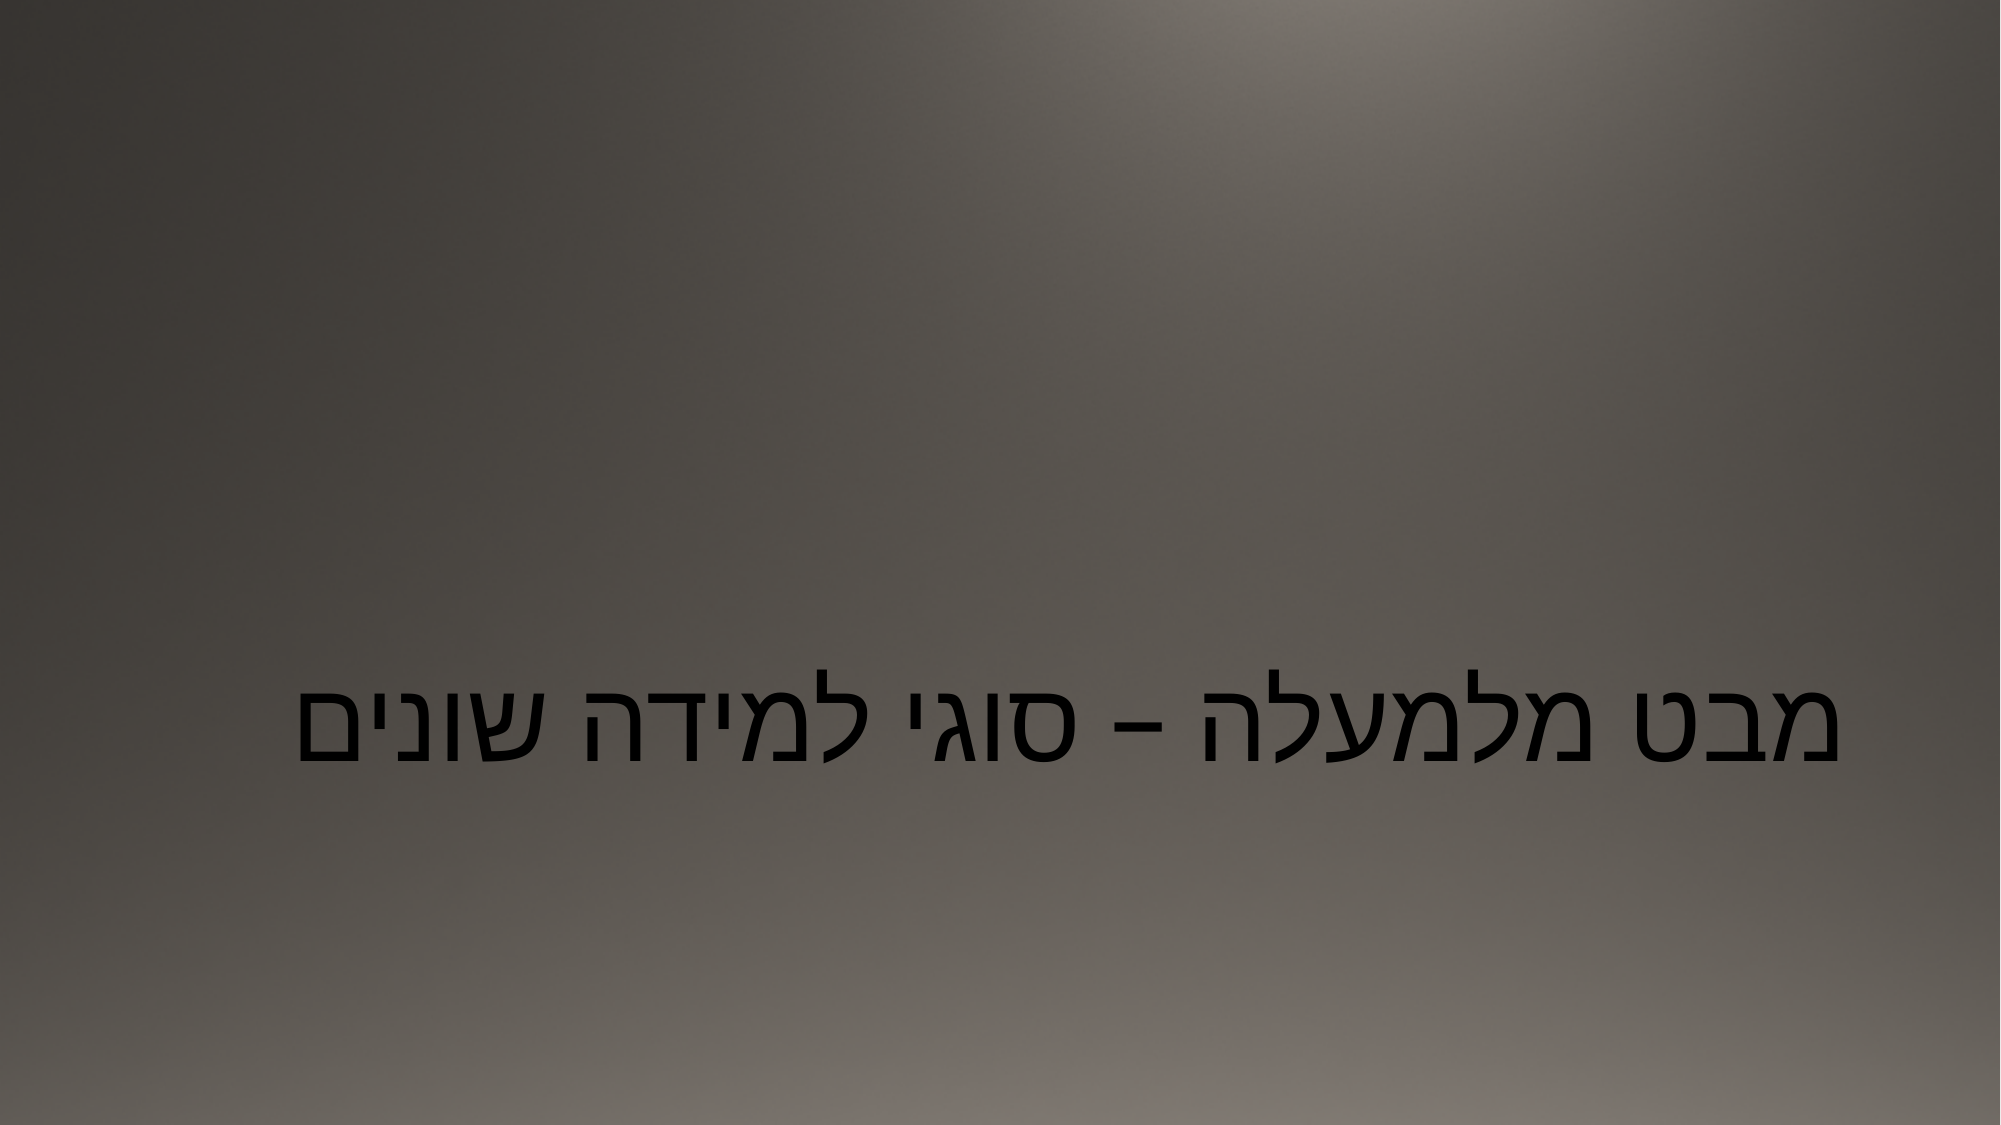

# מבט מלמעלה – סוגי למידה שונים